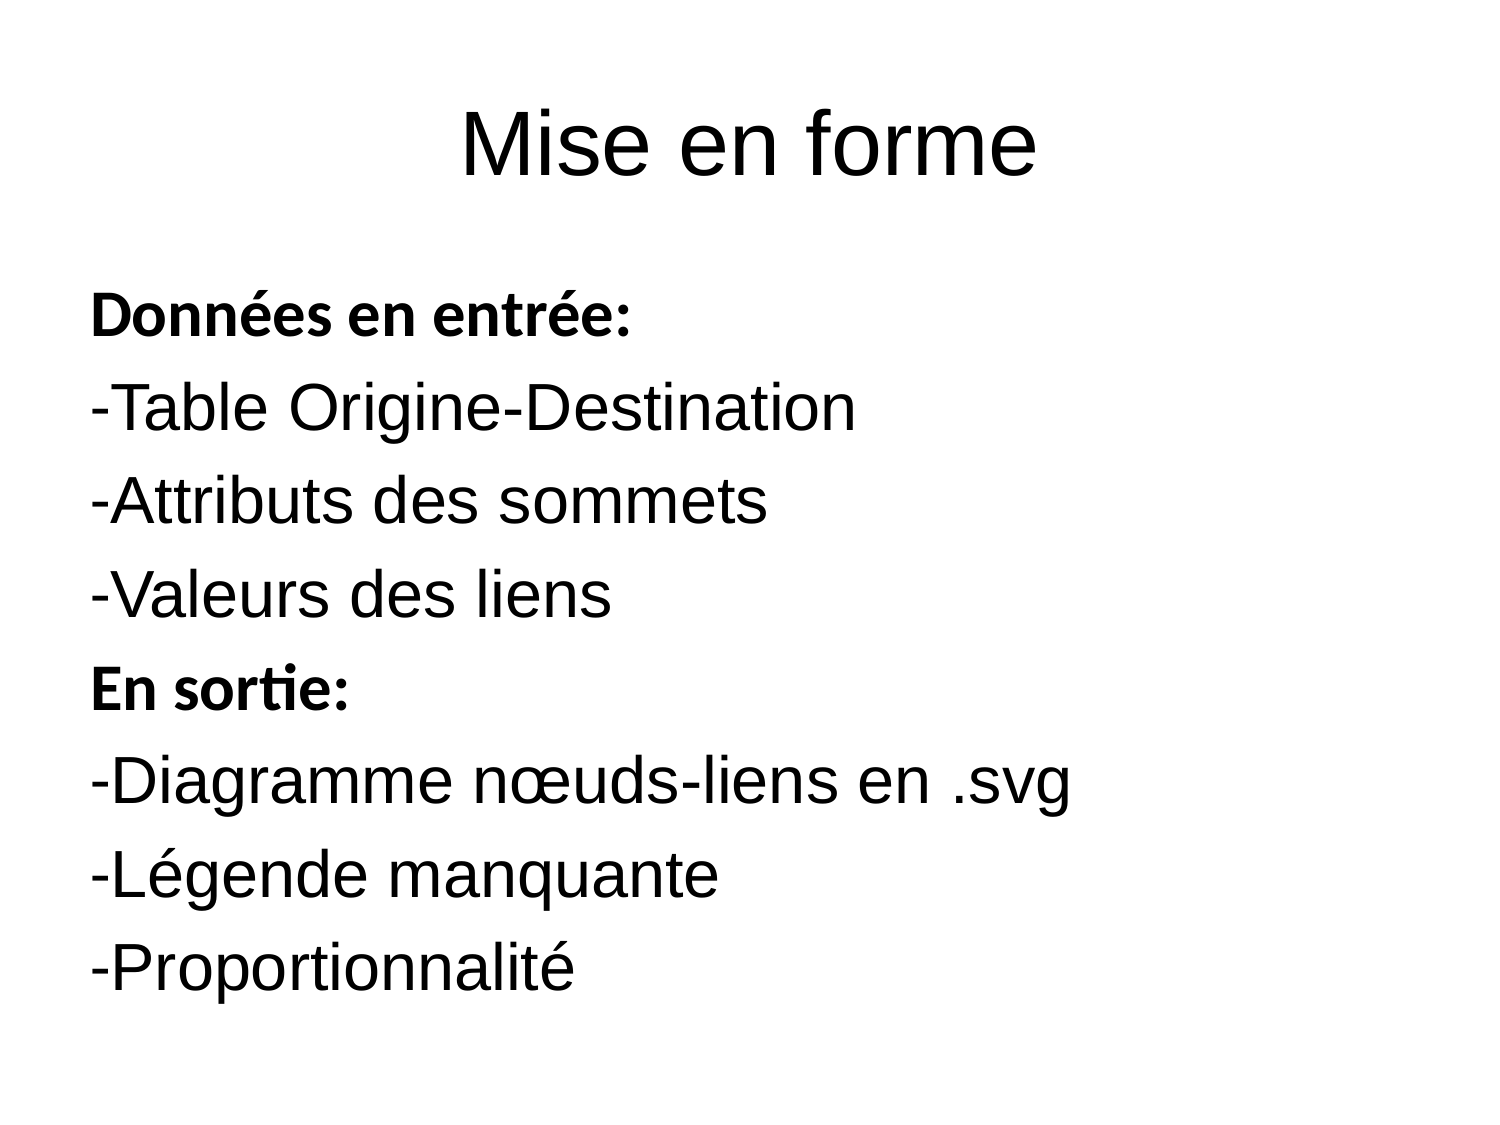

# Mise en forme
Données en entrée:
-Table Origine-Destination
-Attributs des sommets
-Valeurs des liens
En sortie:
-Diagramme nœuds-liens en .svg
-Légende manquante
-Proportionnalité